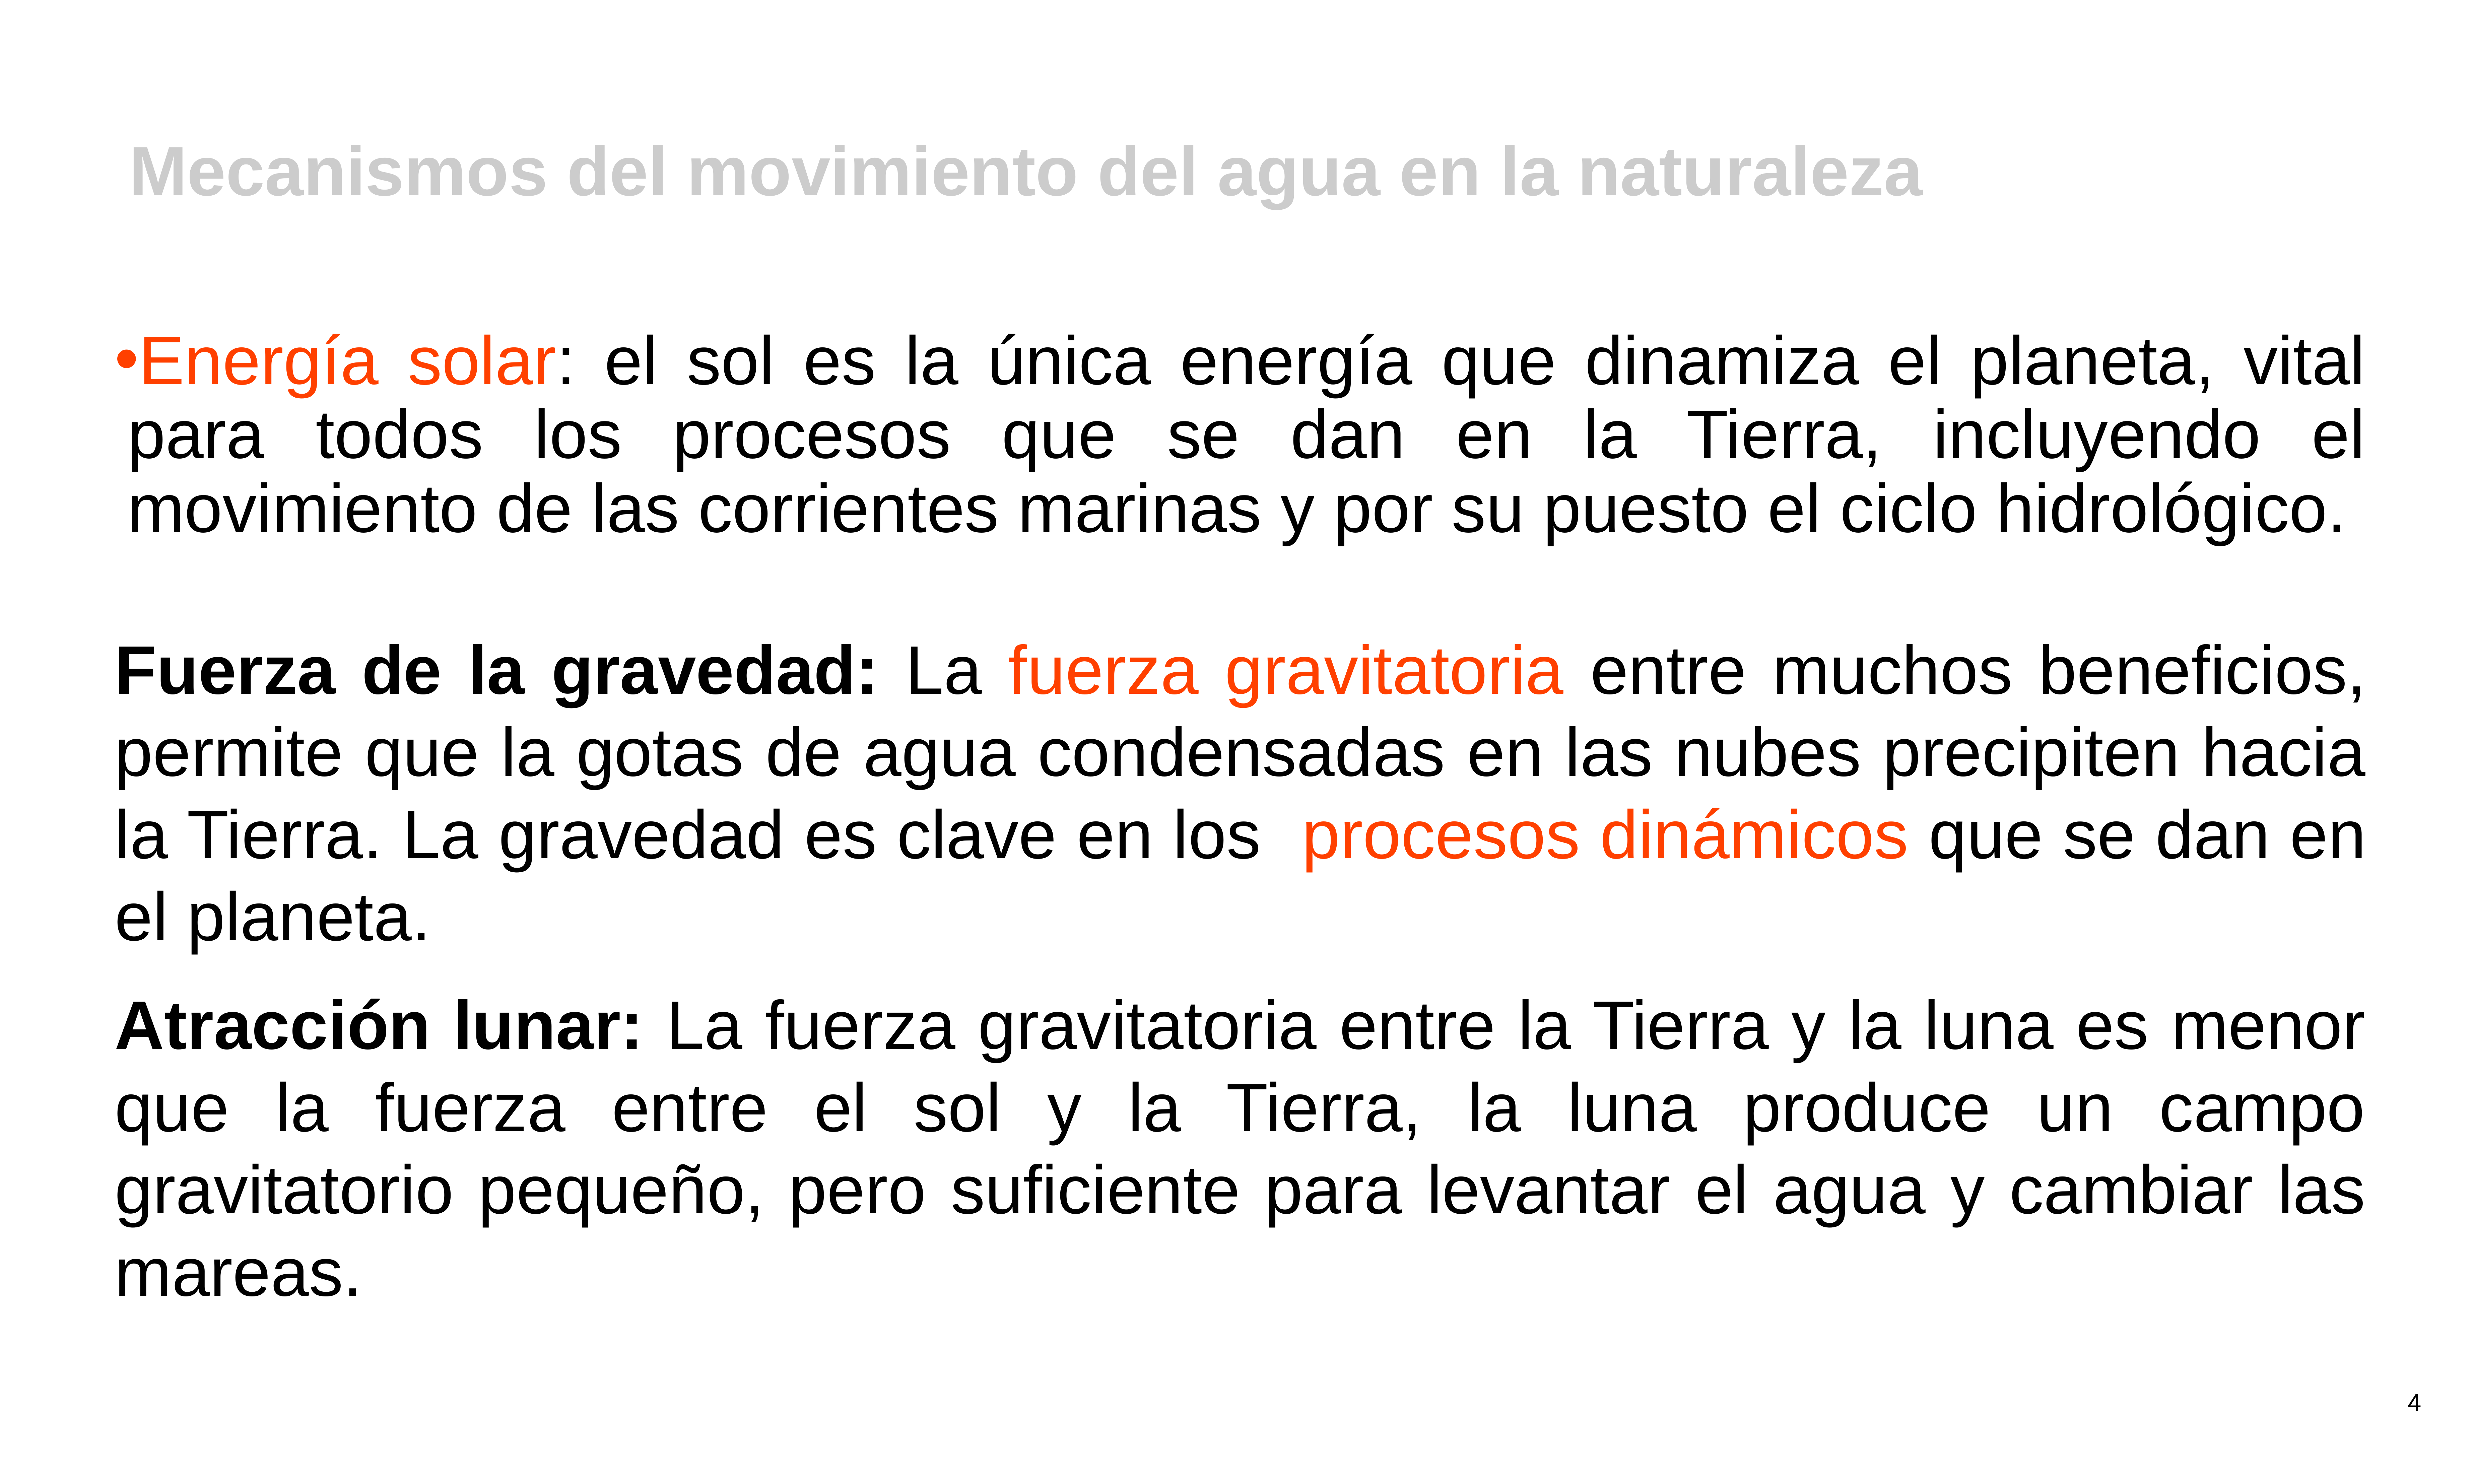

Mecanismos del movimiento del agua en la naturaleza
# Energía solar: el sol es la única energía que dinamiza el planeta, vital para todos los procesos que se dan en la Tierra, incluyendo el movimiento de las corrientes marinas y por su puesto el ciclo hidrológico.
Fuerza de la gravedad: La fuerza gravitatoria entre muchos beneficios, permite que la gotas de agua condensadas en las nubes precipiten hacia la Tierra. La gravedad es clave en los  procesos dinámicos que se dan en el planeta.
Atracción lunar: La fuerza gravitatoria entre la Tierra y la luna es menor que la fuerza entre el sol y la Tierra, la luna produce un campo gravitatorio pequeño, pero suficiente para levantar el agua y cambiar las mareas.
4